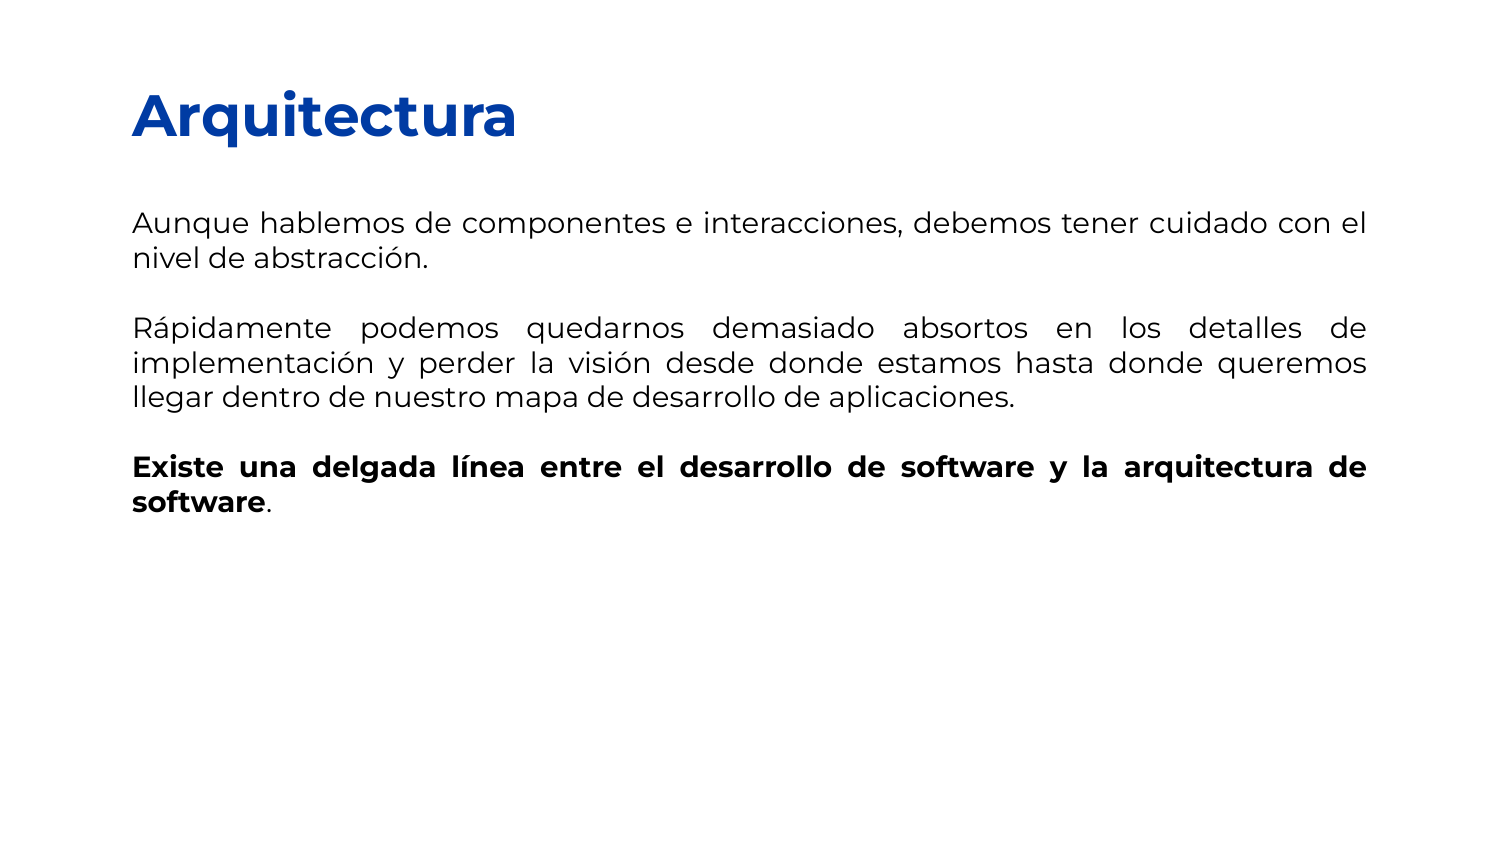

# Arquitectura
Aunque hablemos de componentes e interacciones, debemos tener cuidado con el nivel de abstracción.

Rápidamente podemos quedarnos demasiado absortos en los detalles de implementación y perder la visión desde donde estamos hasta donde queremos llegar dentro de nuestro mapa de desarrollo de aplicaciones.

Existe una delgada línea entre el desarrollo de software y la arquitectura de software.